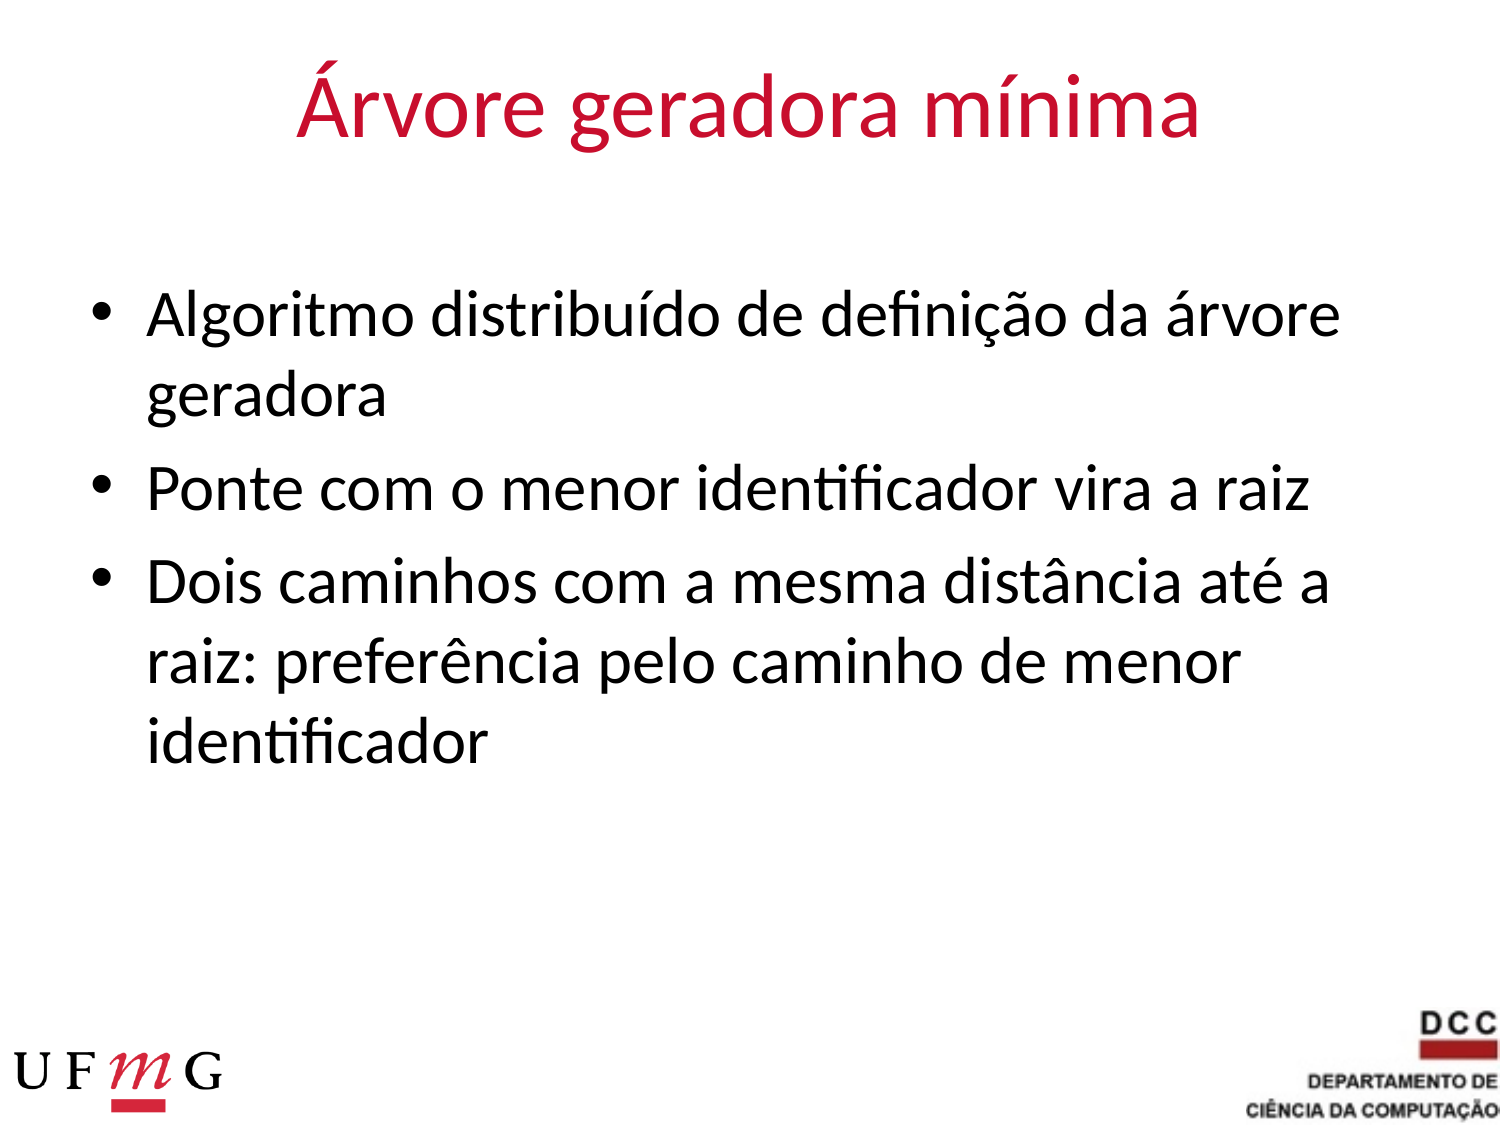

# Árvore geradora mínima
Algoritmo distribuído de definição da árvore geradora
Ponte com o menor identificador vira a raiz
Dois caminhos com a mesma distância até a raiz: preferência pelo caminho de menor identificador